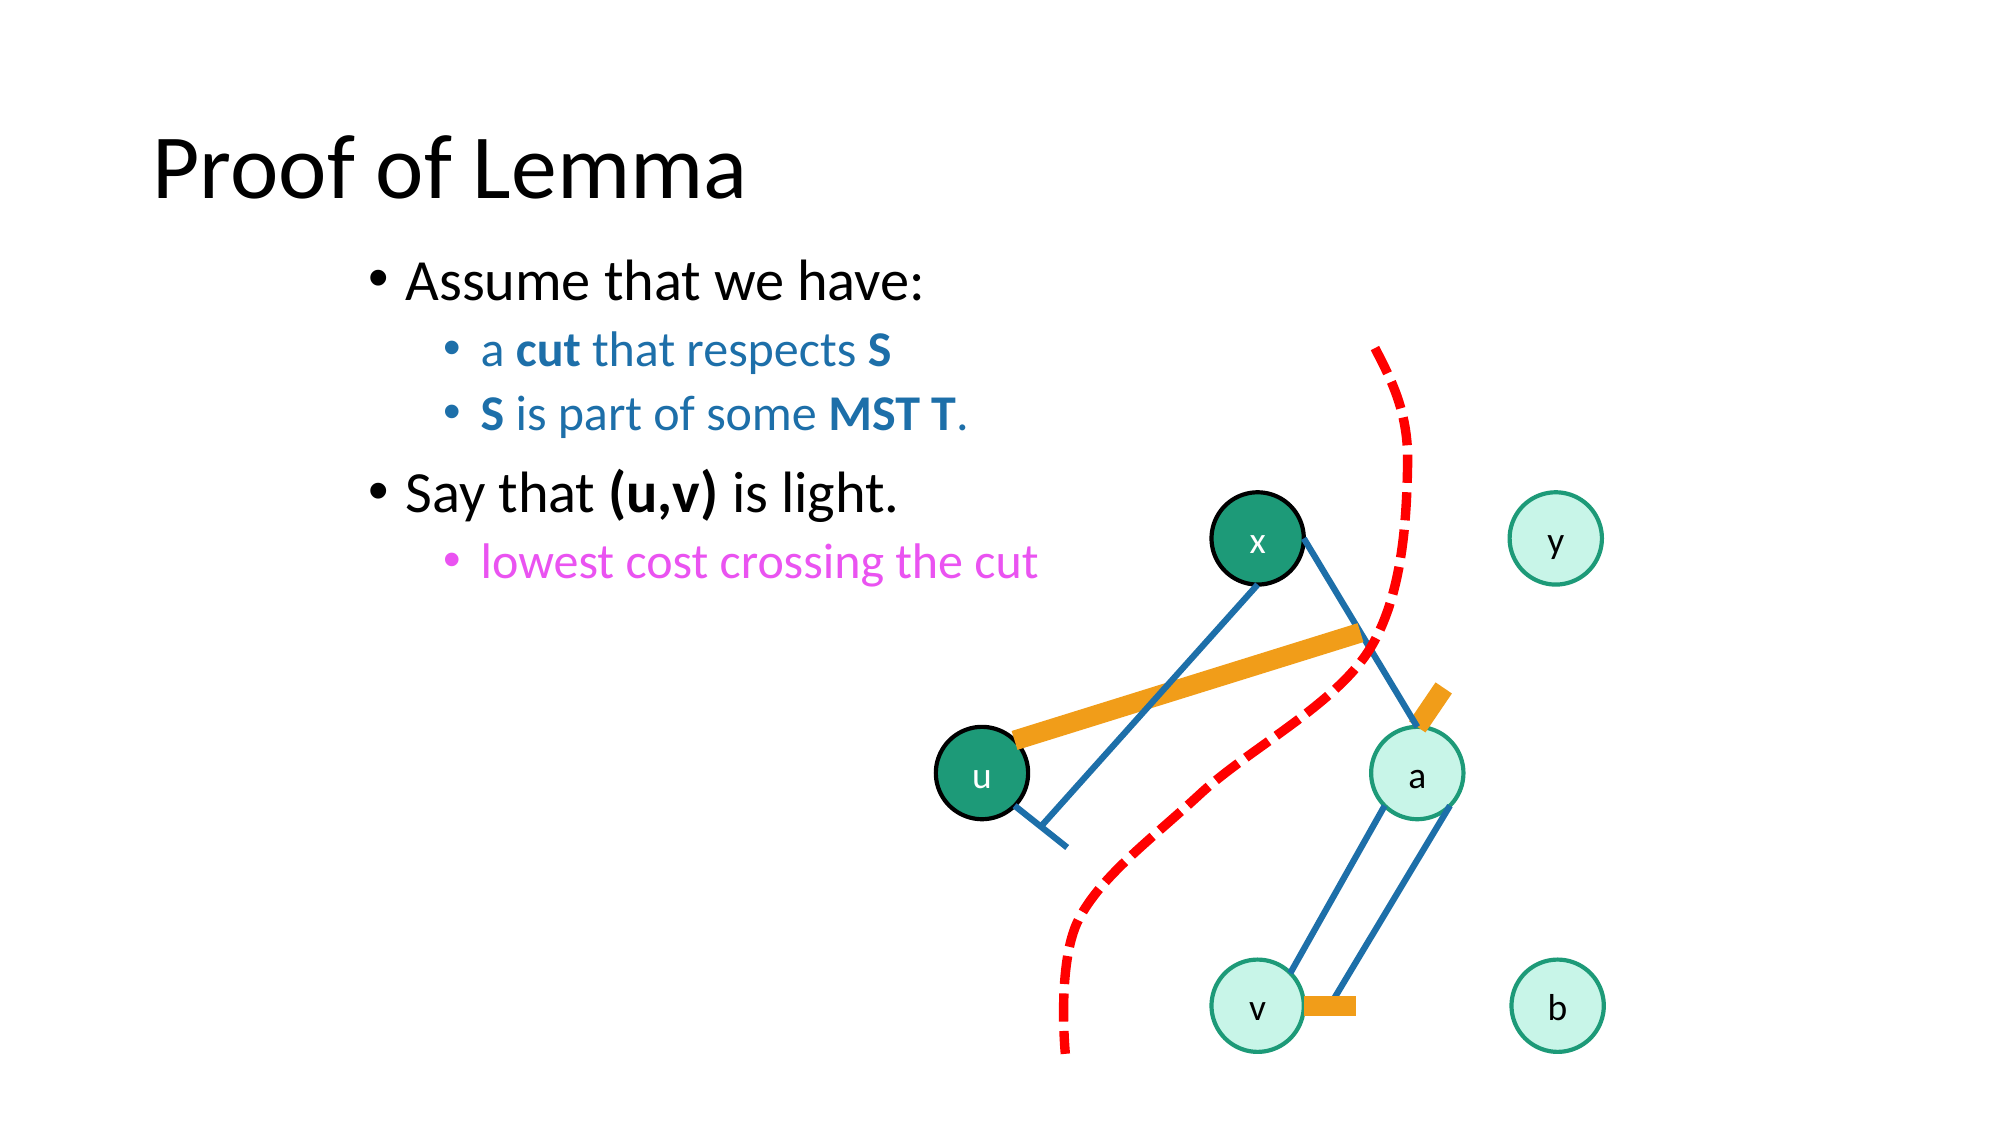

# Proof of Lemma
Assume that we have:
a cut that respects S
S is part of some MST T.
Say that (u,v) is light.
lowest cost crossing the cut

x
y
u
a
v
b